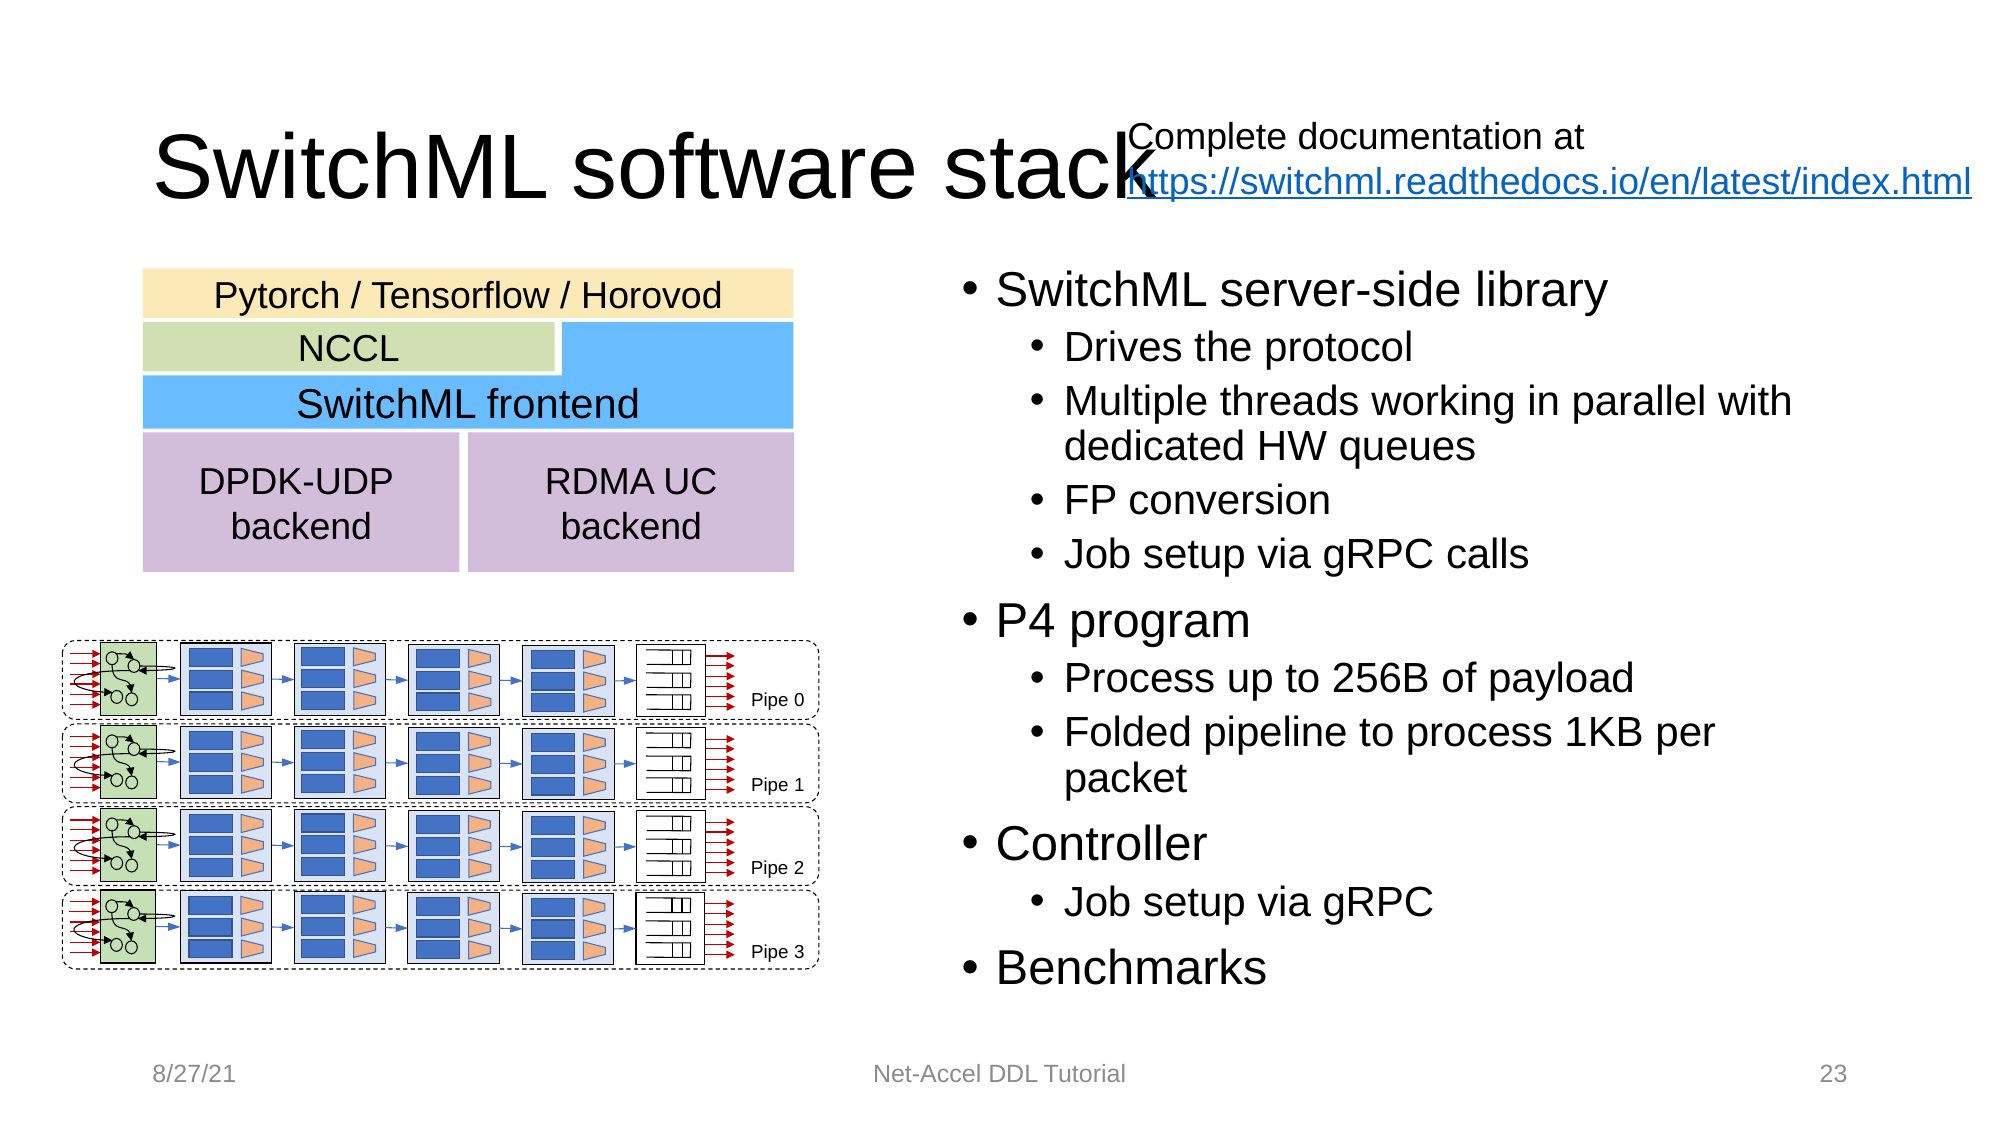

# SwitchML software stack
Complete documentation at
https://switchml.readthedocs.io/en/latest/index.html
SwitchML server-side library
Drives the protocol
Multiple threads working in parallel with dedicated HW queues
FP conversion
Job setup via gRPC calls
P4 program
Process up to 256B of payload
Folded pipeline to process 1KB per packet
Controller
Job setup via gRPC
Benchmarks

SwitchML frontend
Pytorch / Tensorflow / Horovod
NCCL
DPDK-UDP
backend
RDMA UC
backend

Pipe 0

Pipe 1

Pipe 2

Pipe 3

8/27/21
Net-Accel DDL Tutorial
23